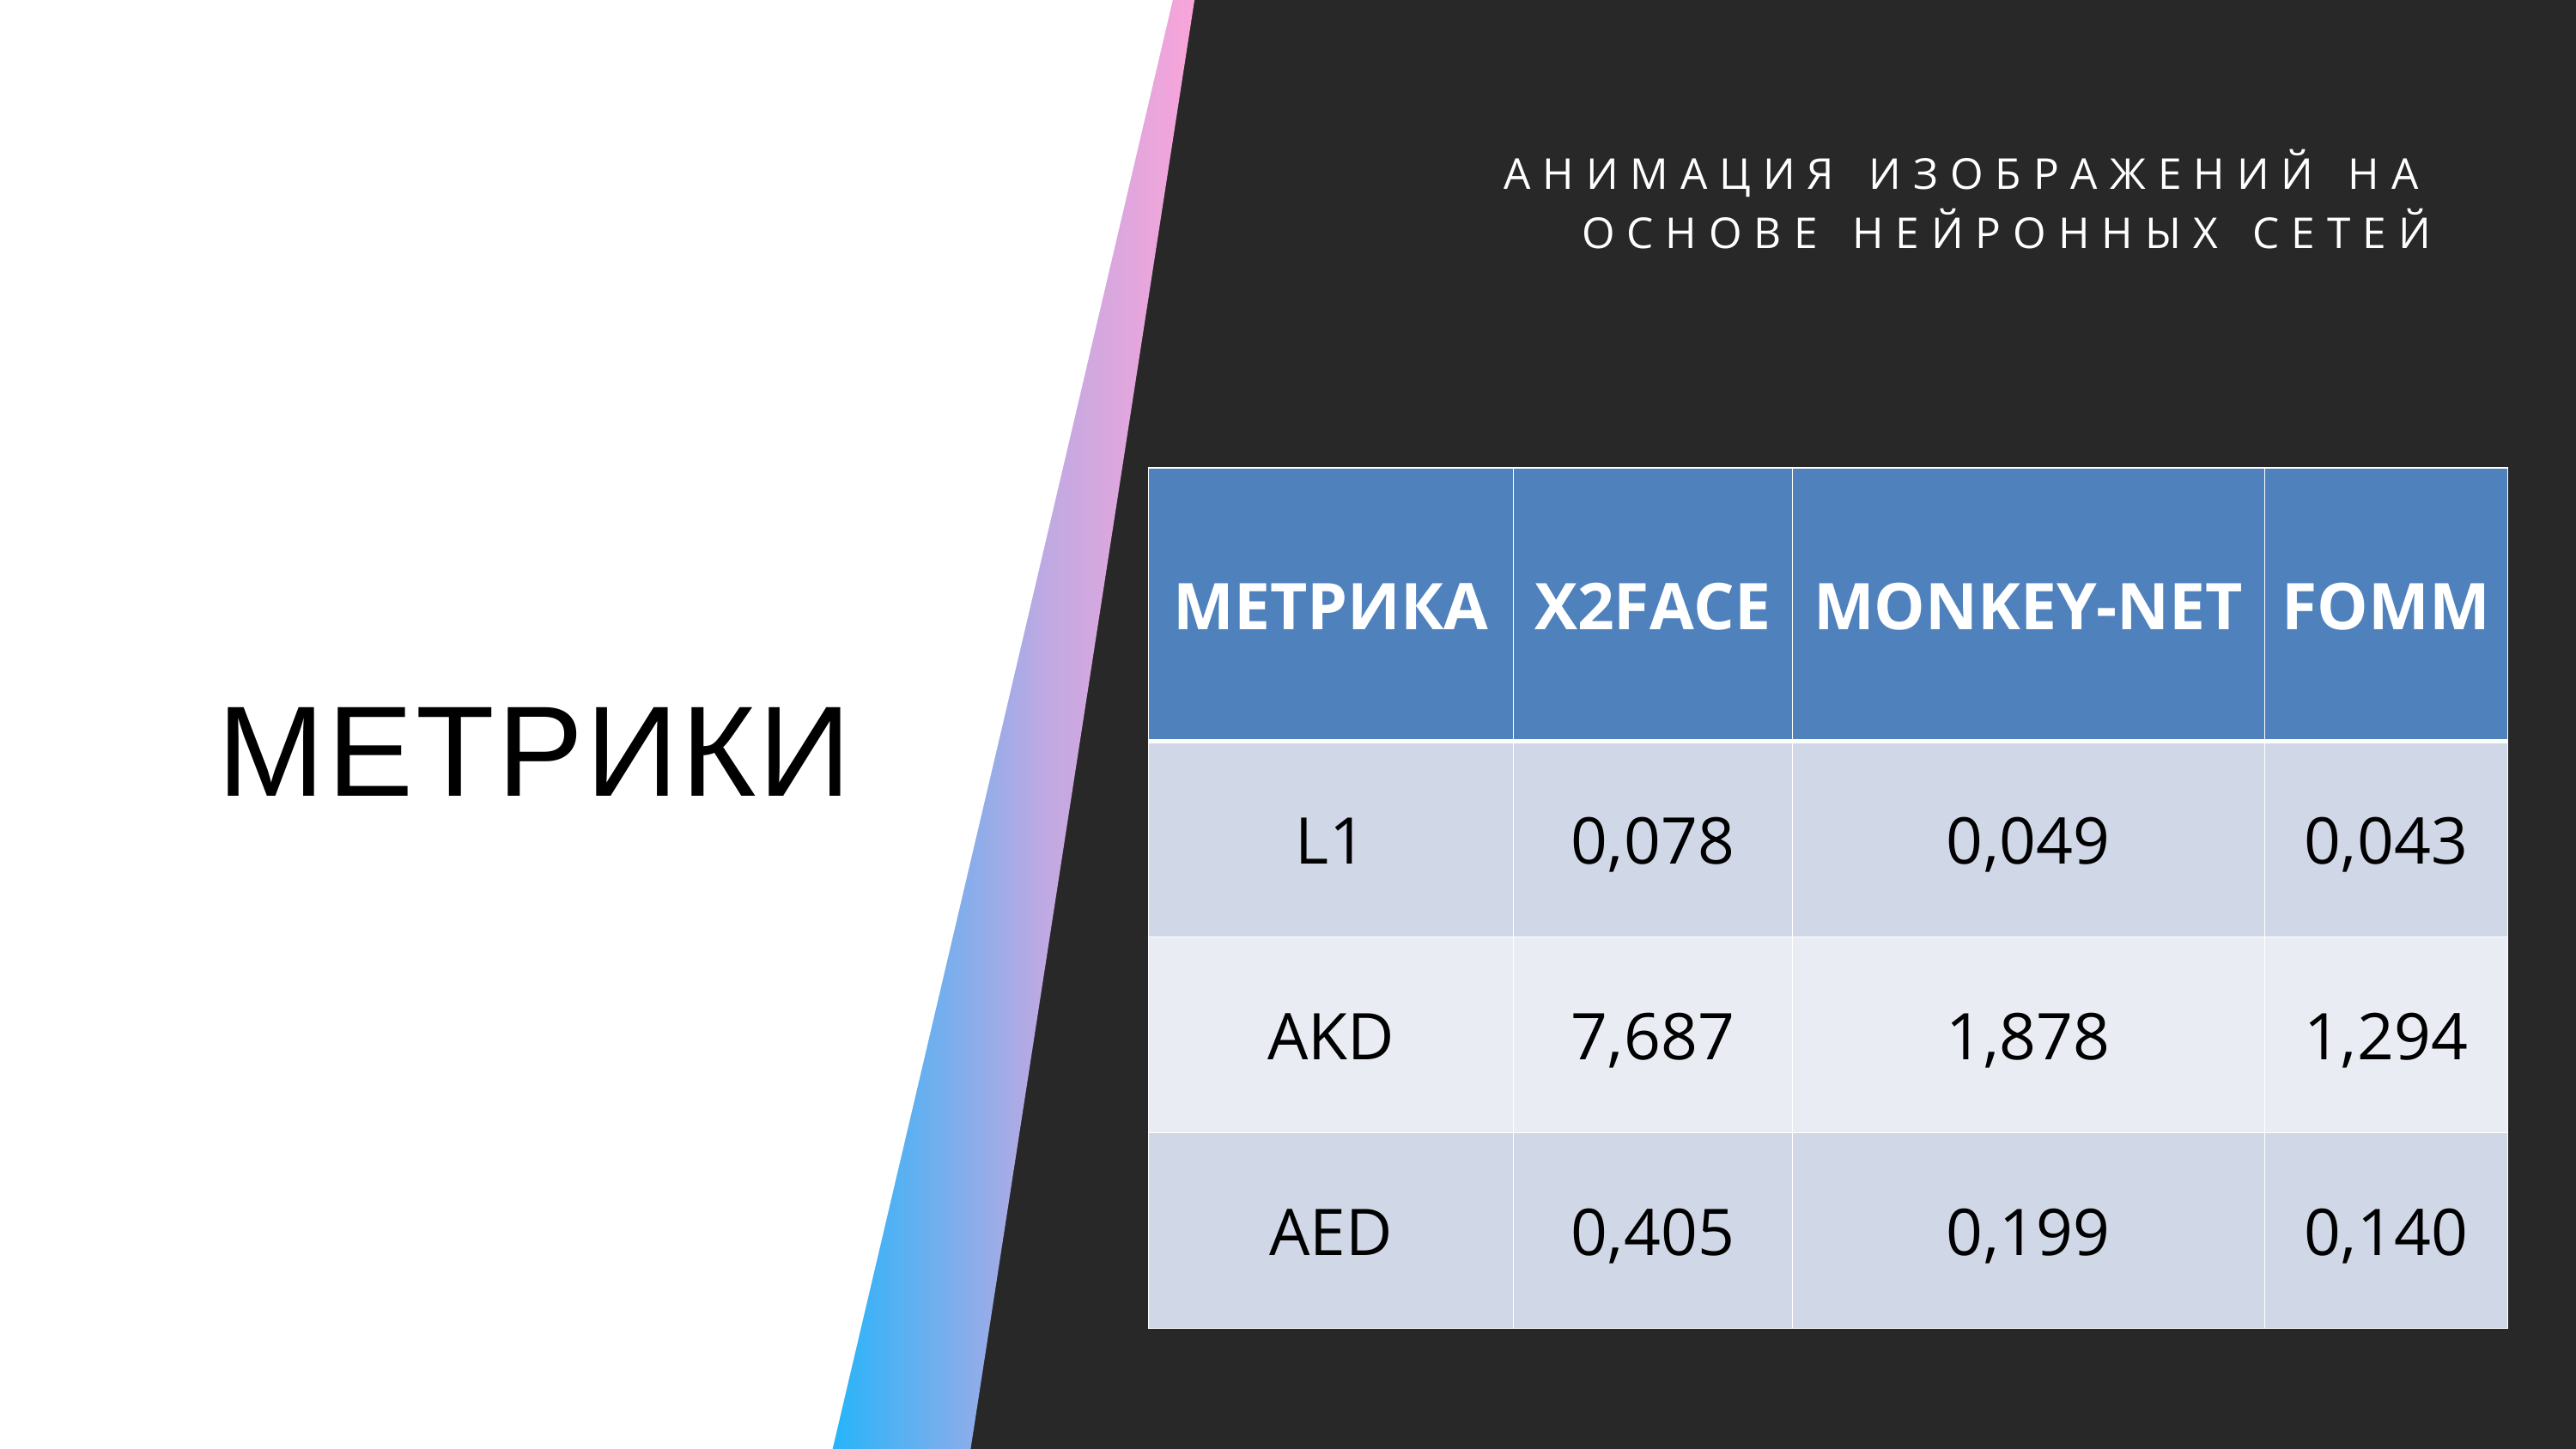

После обучения, были собраны некоторые метрики, отражающие качество моделей и которые представлены в следующей таблице.

L1 – среднее расстояние между сгенерированным и реальным видео. Измеряется в диапазоне от 0 до 1, где 0 – идеальное совпадение по пикселям.

AKD (Average Keypoint Distance) – cреднее расстояние до ключевых точек. Ключевые точки вычисляются независимо для каждого кадра. AKD получается путем вычисления среднего расстояния между обнаруженными ключевыми точками реального видео и сгенерированного видео. Значения AKD выражаются в пикселях.

AED (Average Euclidean Distance) – среднее евклидово расстояние между истинным и сгенерированным представлением кадра. AED – мера, показывающая семантическую схожесть изображений. Чем меньше ее значение, тем более «узнаваемым» и реалистичным является результат.
АНИМАЦИЯ ИЗОБРАЖЕНИЙ НА ОСНОВЕ НЕЙРОННЫХ СЕТЕЙ
| МЕТРИКА | X2FACE | MONKEY-NET | FOMM |
| --- | --- | --- | --- |
| L1 | 0,078 | 0,049 | 0,043 |
| AKD | 7,687 | 1,878 | 1,294 |
| AED | 0,405 | 0,199 | 0,140 |

МЕТРИКИ
| Метрика | L1 | AKD | AED |
| --- | --- | --- | --- |
| Значение | 0,043 | 1,294 | 0,140 |
| ЗНАЧЕНИЕ | L1 |
| --- | --- |
| L1 | 0,043 |
| AKD | 1,294 |
| AED | 0,140 |